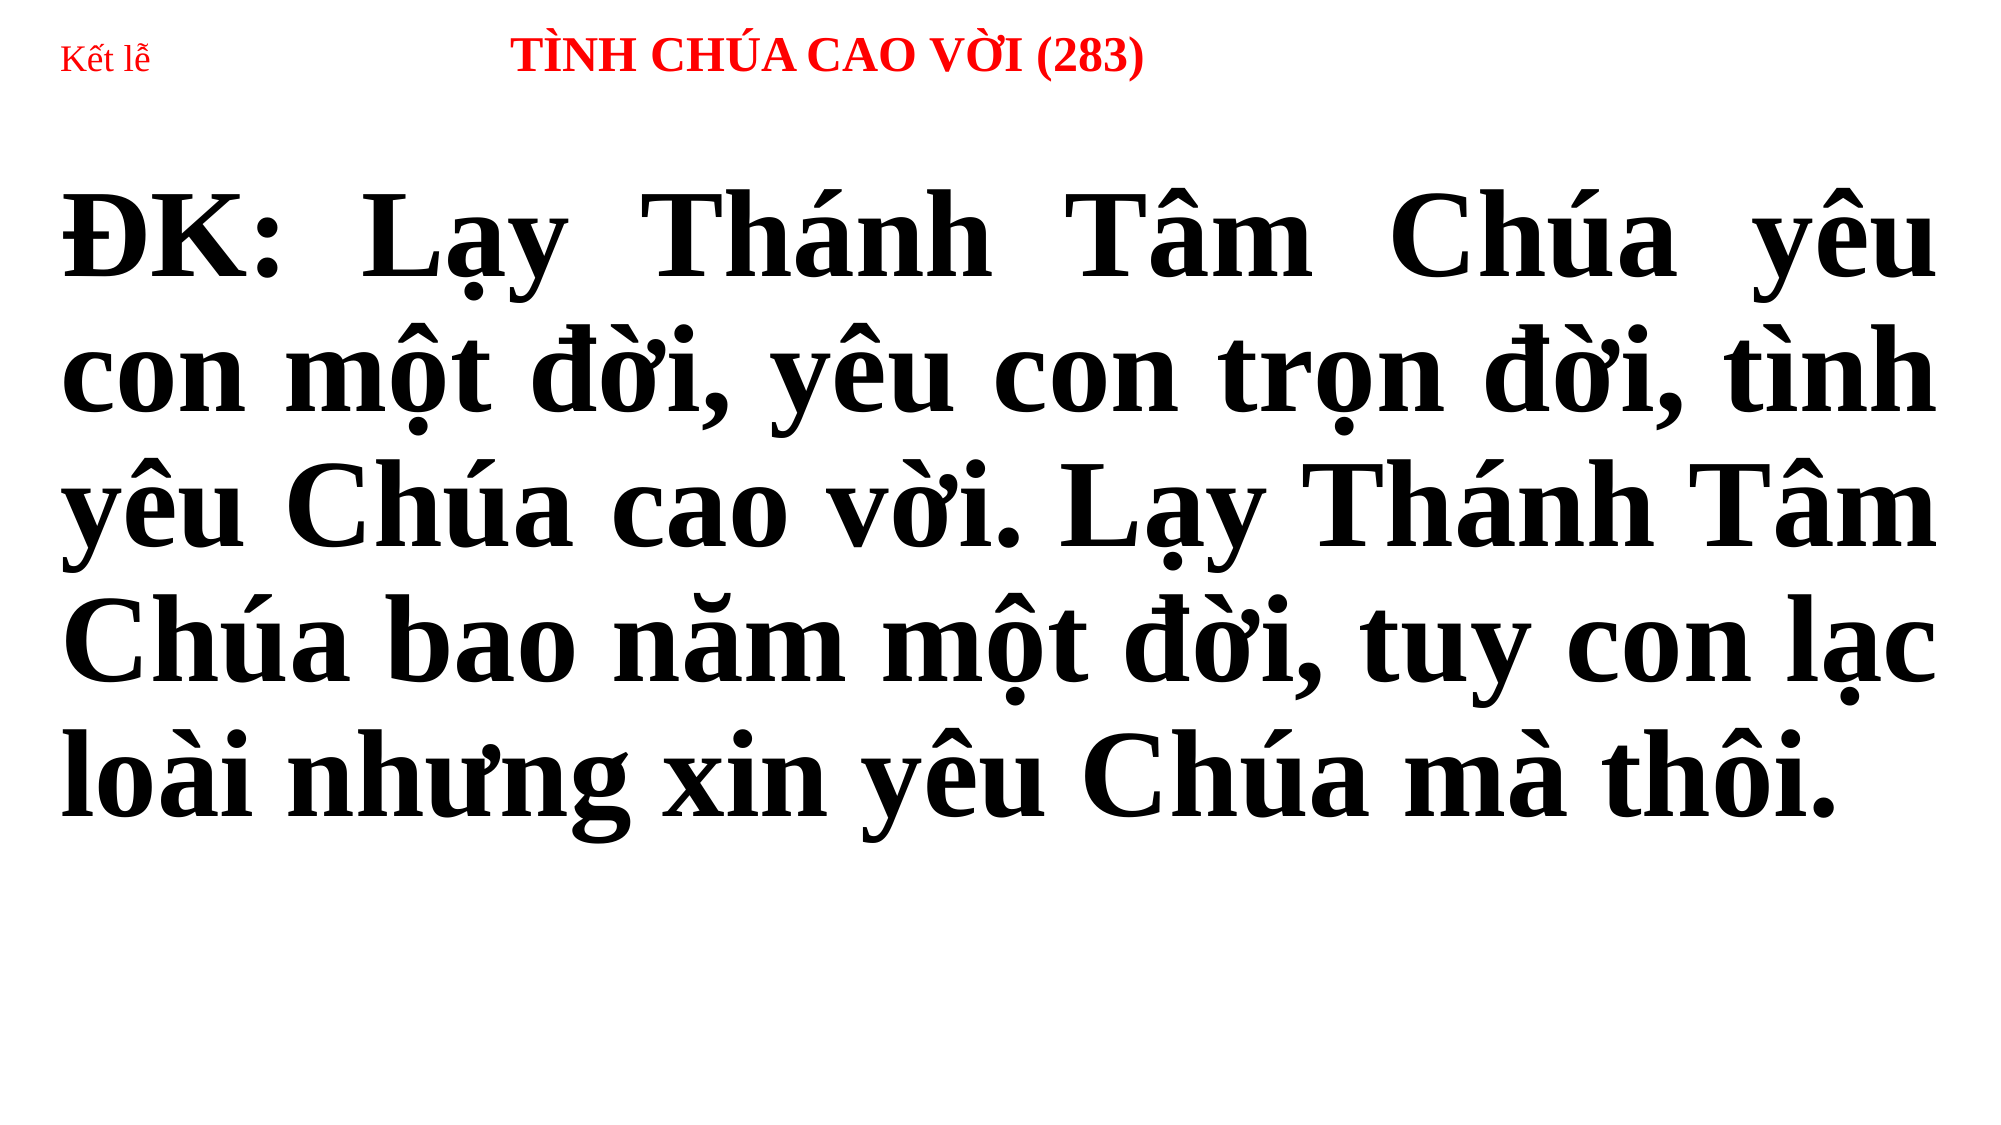

# Kết lễ                             	TÌNH CHÚA CAO VỜI (283)
ĐK: Lạy Thánh Tâm Chúa yêu con một đời, yêu con trọn đời, tình yêu Chúa cao vời. Lạy Thánh Tâm Chúa bao năm một đời, tuy con lạc loài nhưng xin yêu Chúa mà thôi.